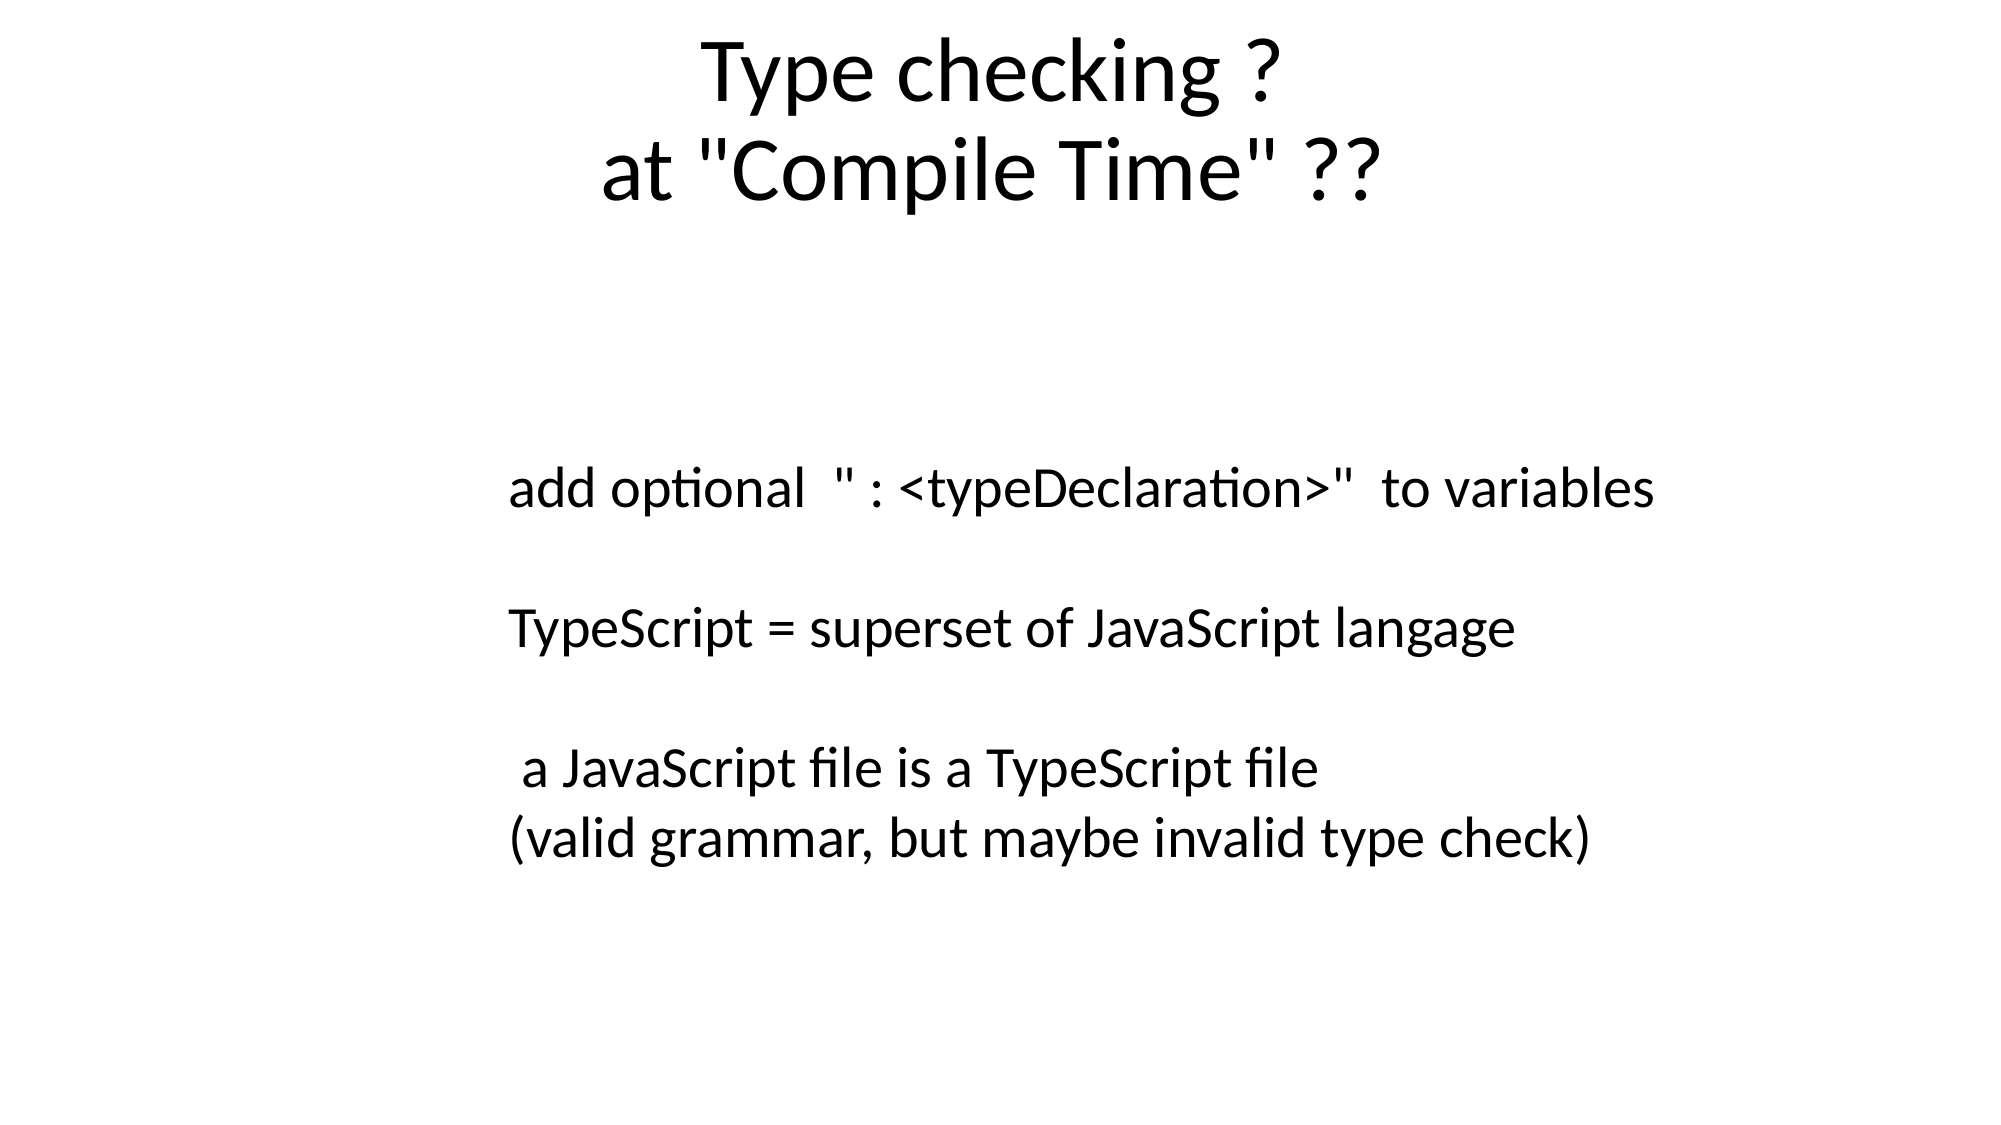

# Type checking ? at "Compile Time" ??
add optional  " : <typeDeclaration>"  to variables

TypeScript = superset of JavaScript langage

 a JavaScript file is a TypeScript file
(valid grammar, but maybe invalid type check)